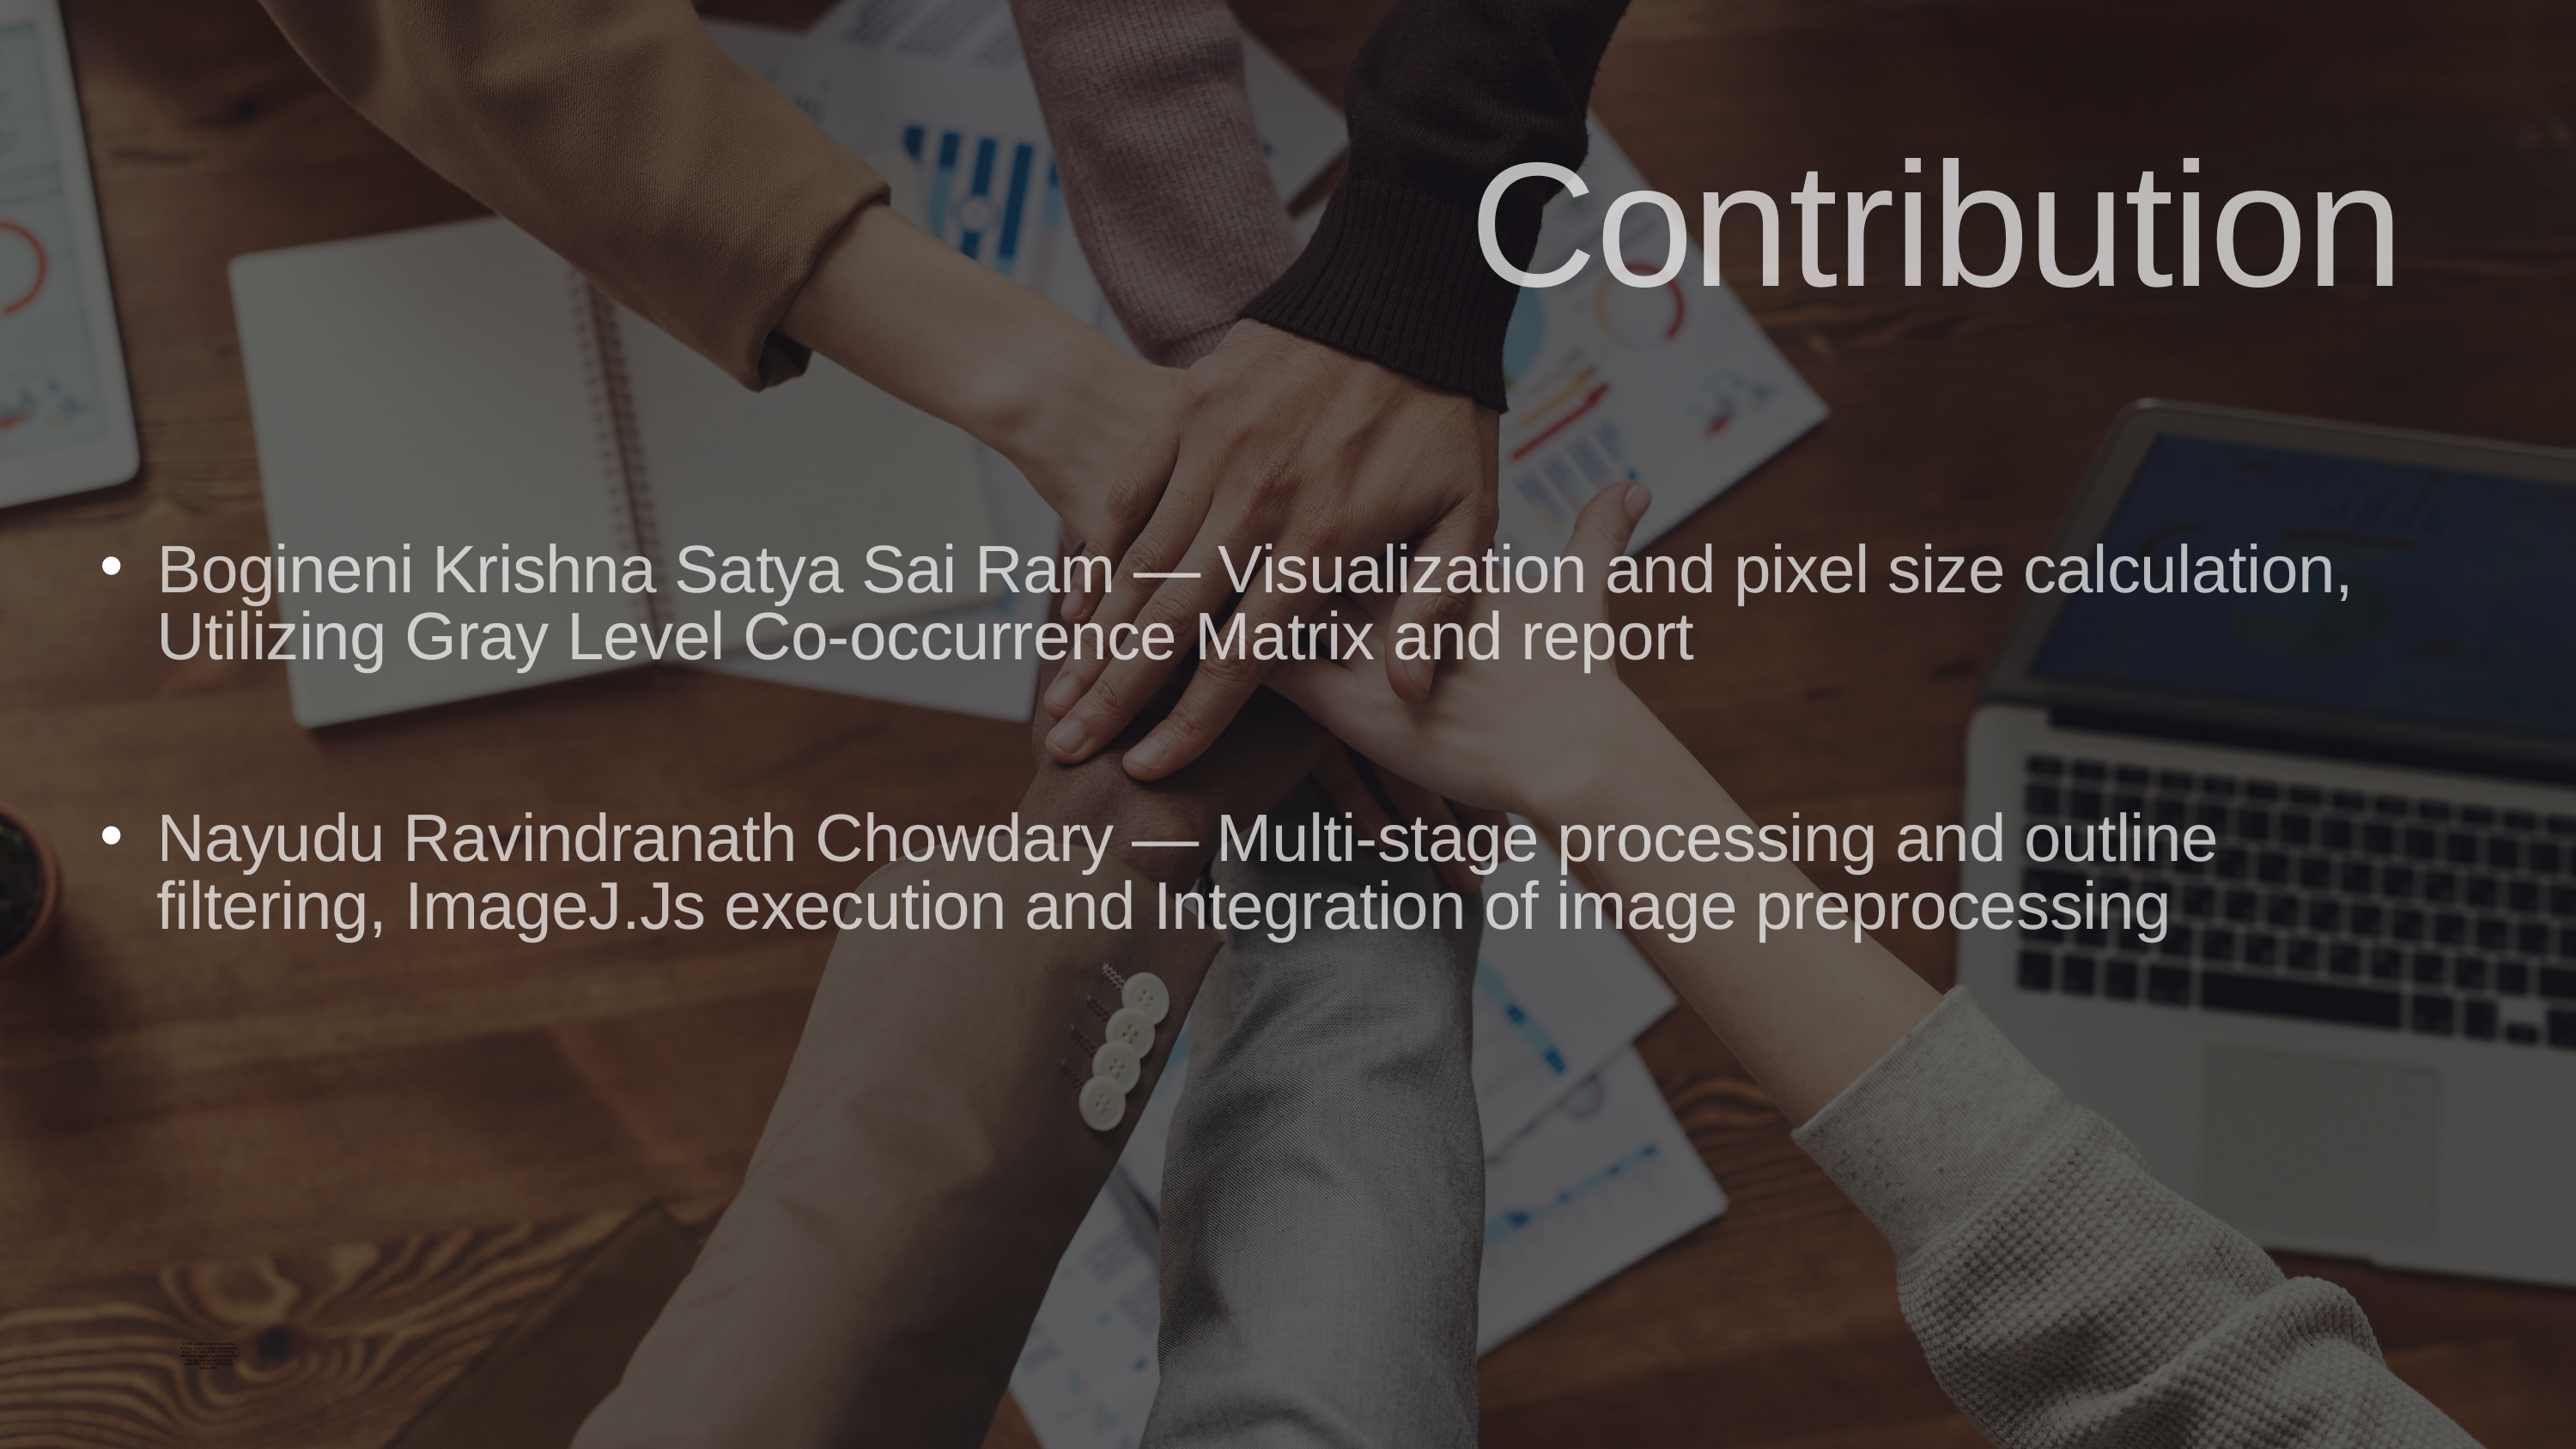

Contribution

Bogineni Krishna Satya Sai Ram — Visualization and pixel size calculation, Utilizing Gray Level Co-occurrence Matrix and report

Nayudu Ravindranath Chowdary — Multi-stage processing and outline filtering, ImageJ.Js execution and Integration of image preprocessing
3.The world map showcasing energy consumption distribution exposes disparities in energy demand, signifying the need for energy conservation and equitable access to energy resources.